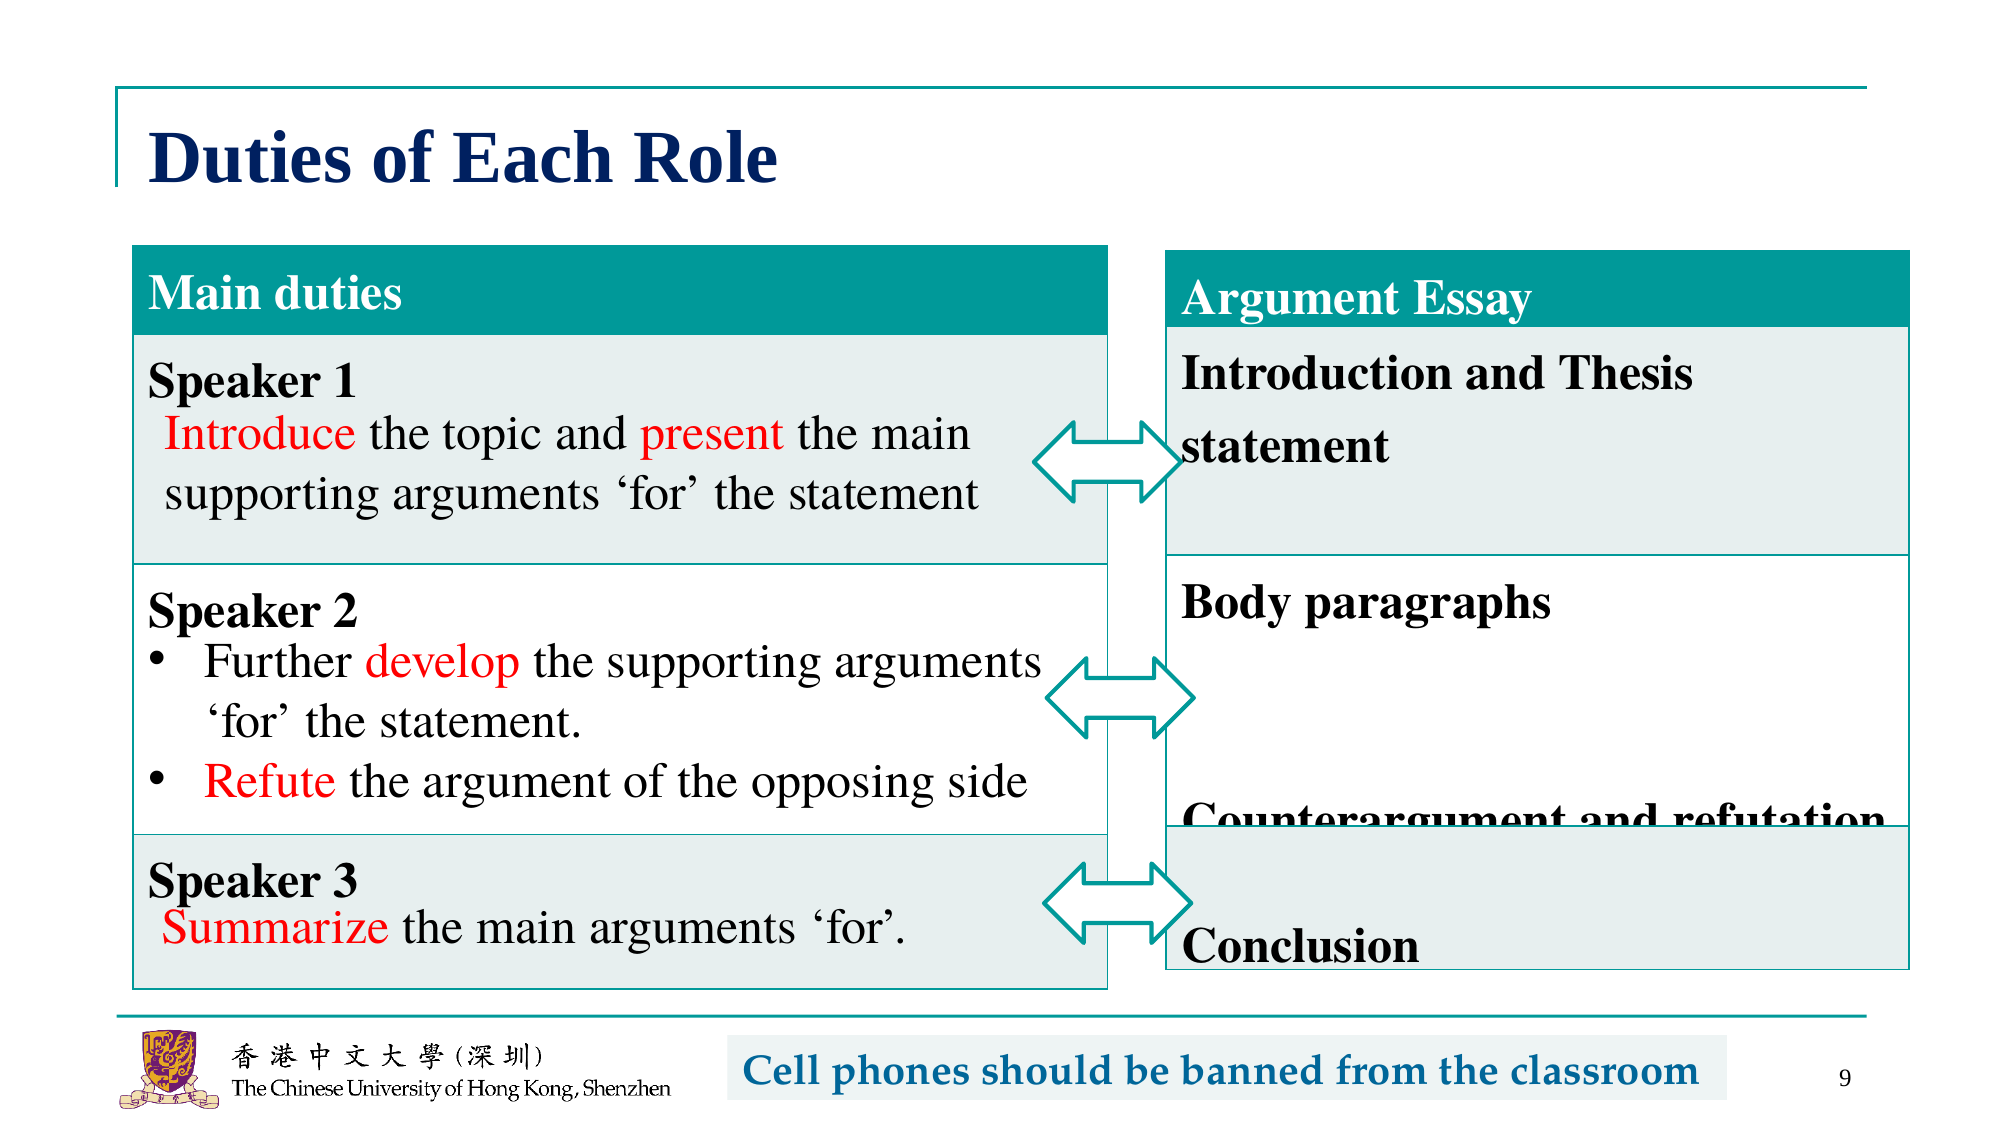

# Duties of Each Role
| Main duties |
| --- |
| Speaker 1 |
| Speaker 2 |
| Speaker 3 |
| Argument Essay |
| --- |
| Introduction and Thesis statement |
| Body paragraphs Counterargument and refutation |
| Conclusion |
Introduce the topic and present the main supporting arguments ‘for’ the statement

Further develop the supporting arguments  ‘for’ the statement.
Refute the argument of the opposing side

Summarize the main arguments ‘for’.
9
Cell phones should be banned from the classroom